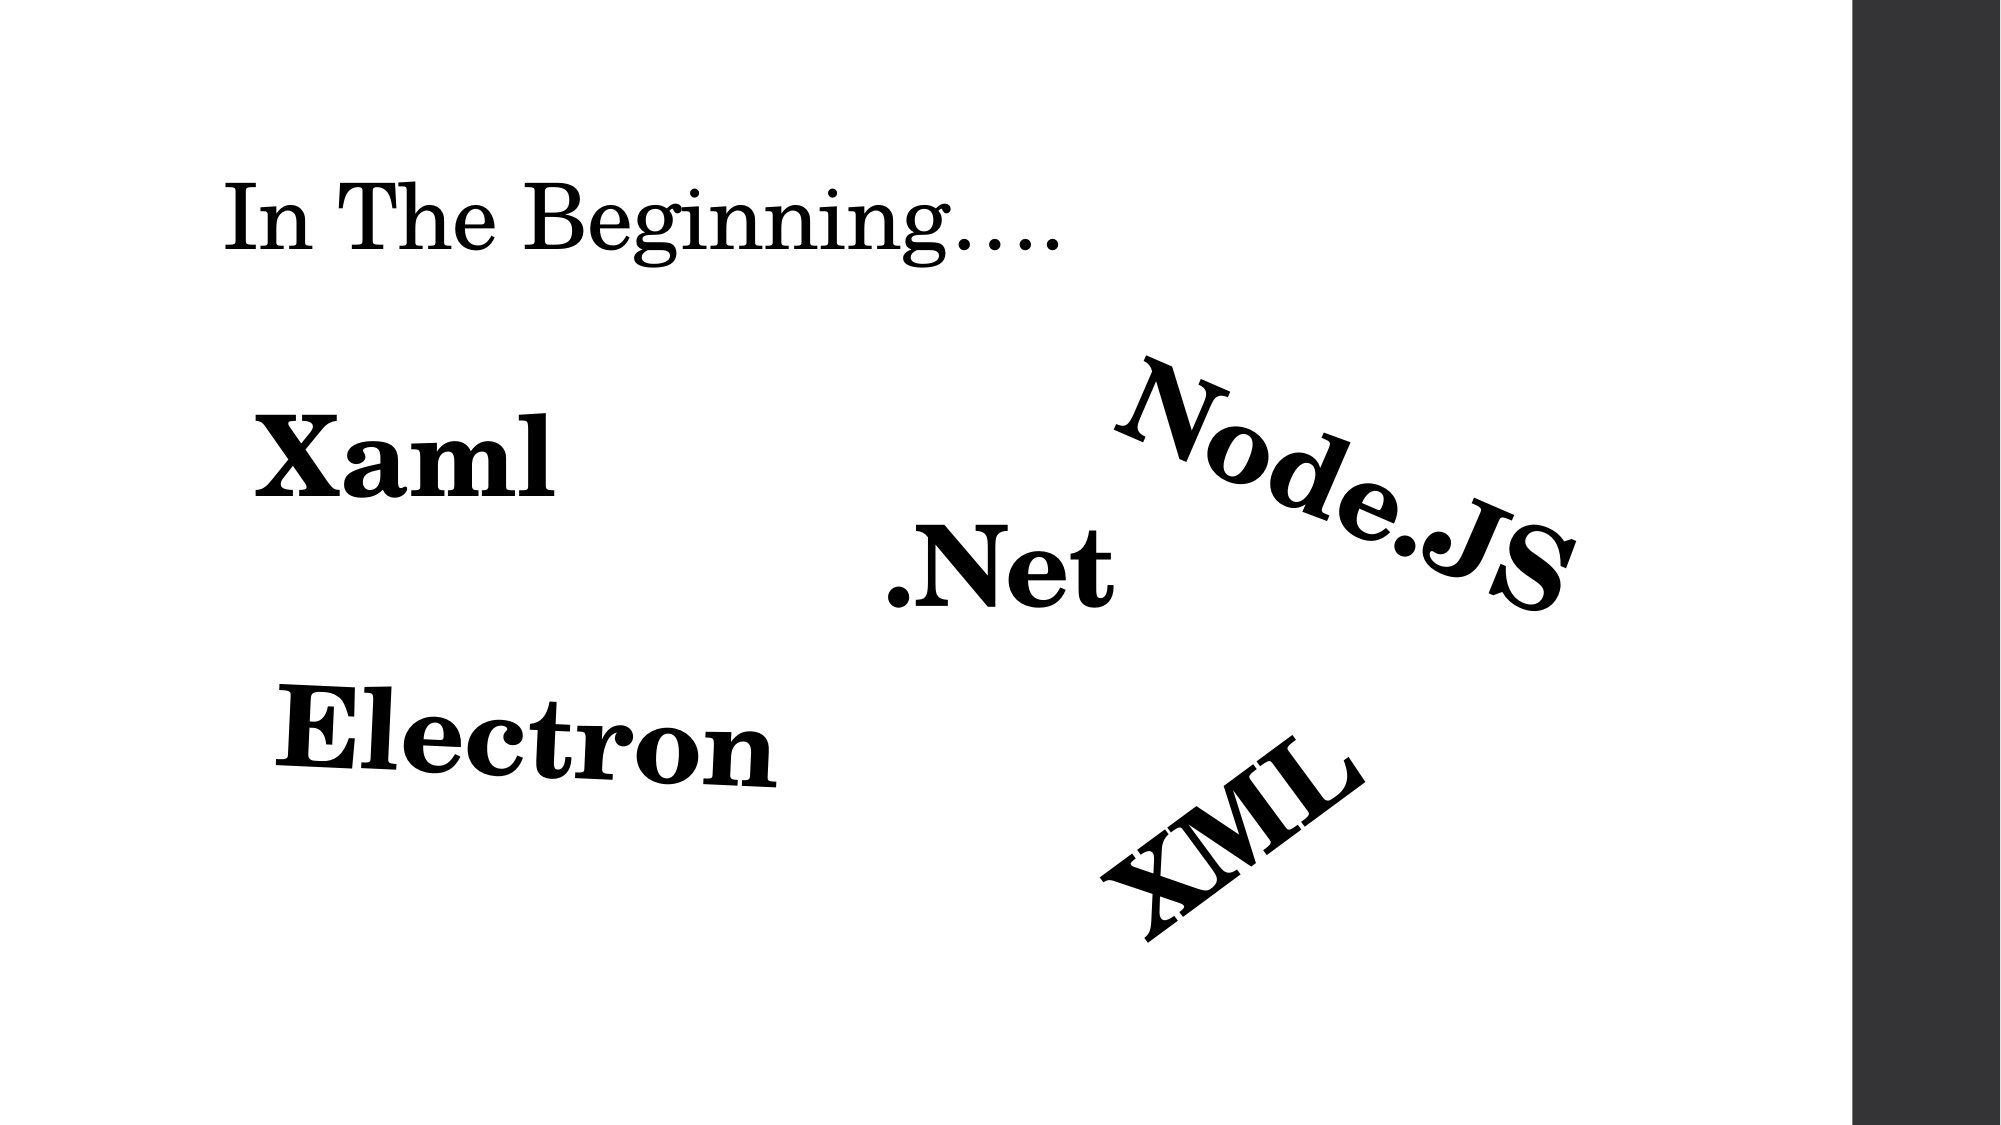

# In The Beginning….

Xaml
Node.JS
.Net
Electron
XML